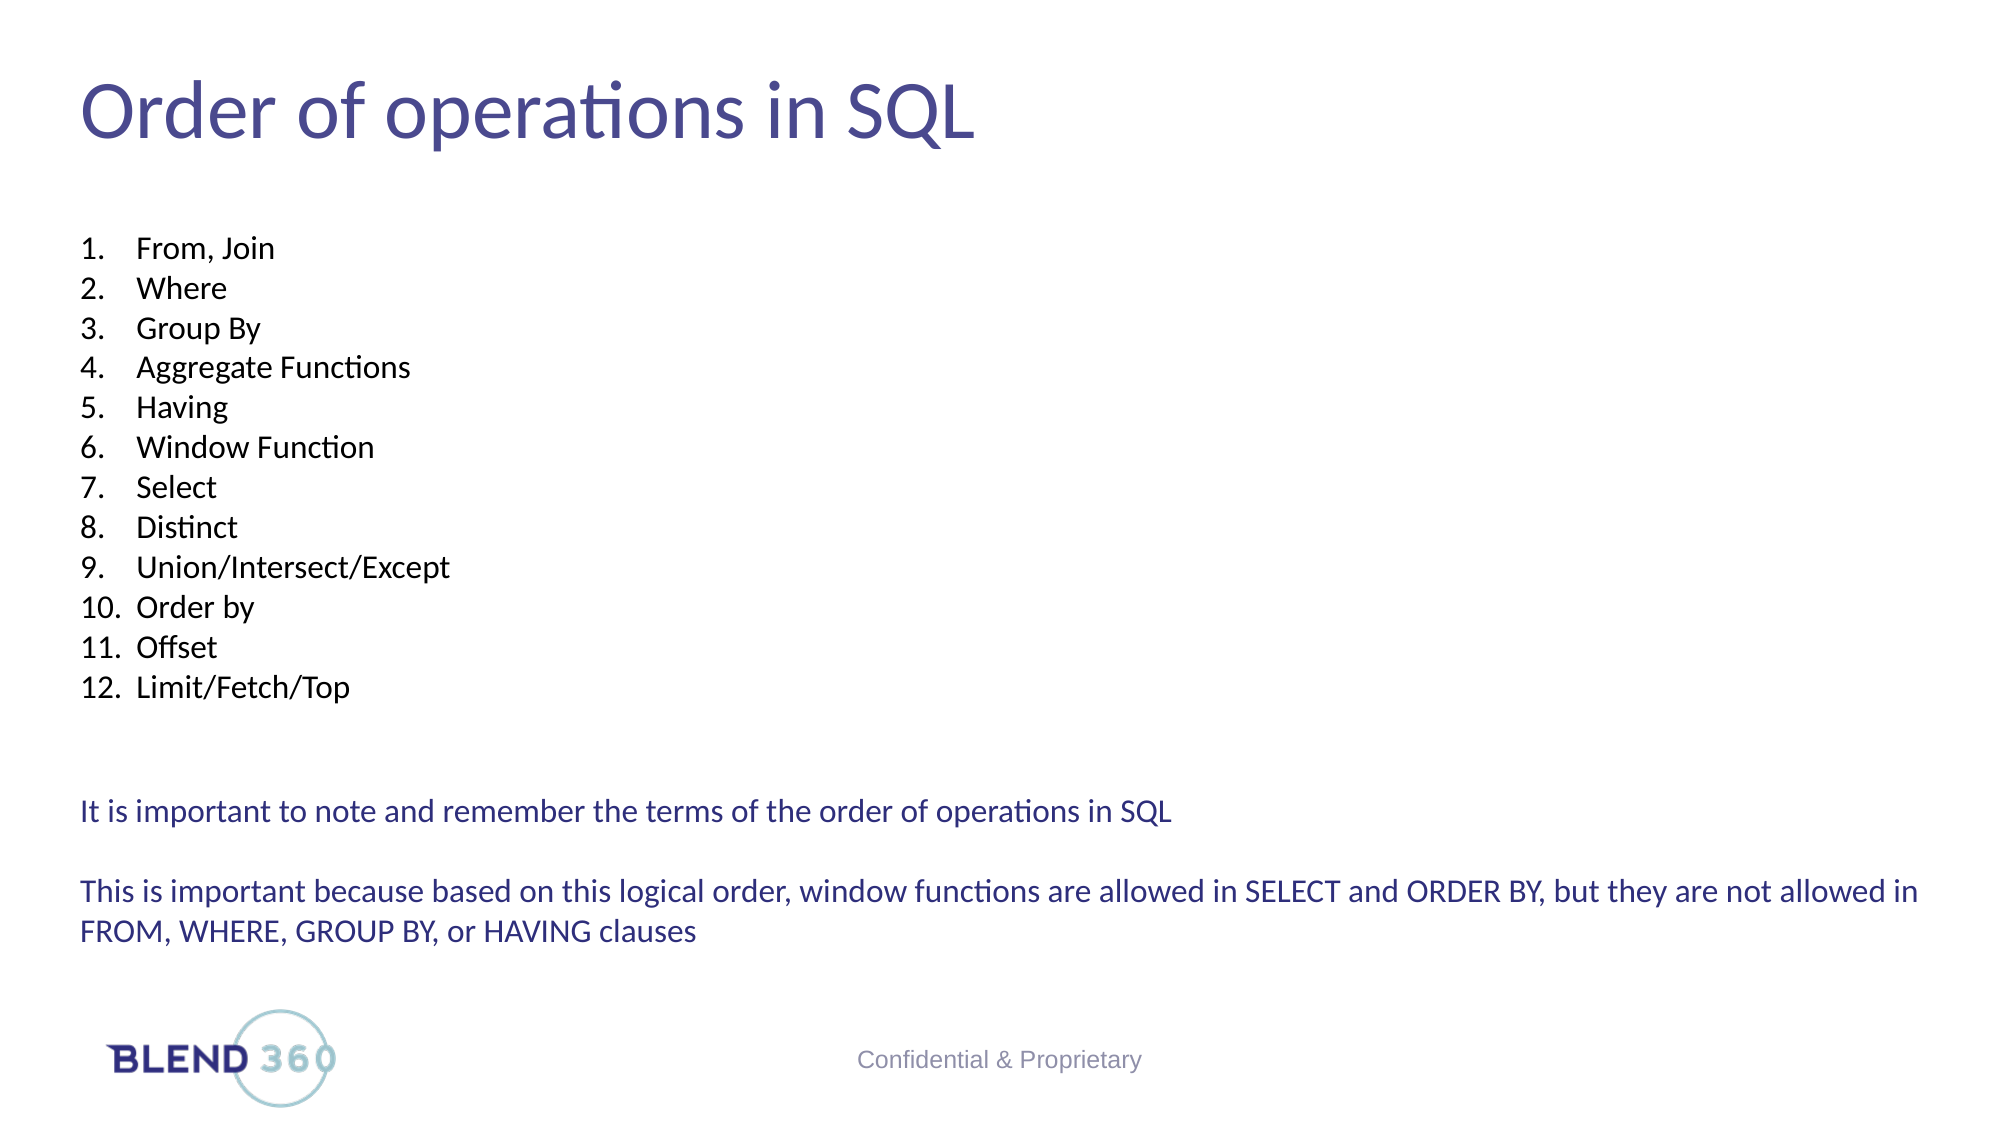

# Order of operations in SQL
From, Join
Where
Group By
Aggregate Functions
Having
Window Function
Select
Distinct
Union/Intersect/Except
Order by
Offset
Limit/Fetch/Top
It is important to note and remember the terms of the order of operations in SQL

This is important because based on this logical order, window functions are allowed in SELECT and ORDER BY, but they are not allowed in FROM, WHERE, GROUP BY, or HAVING clauses